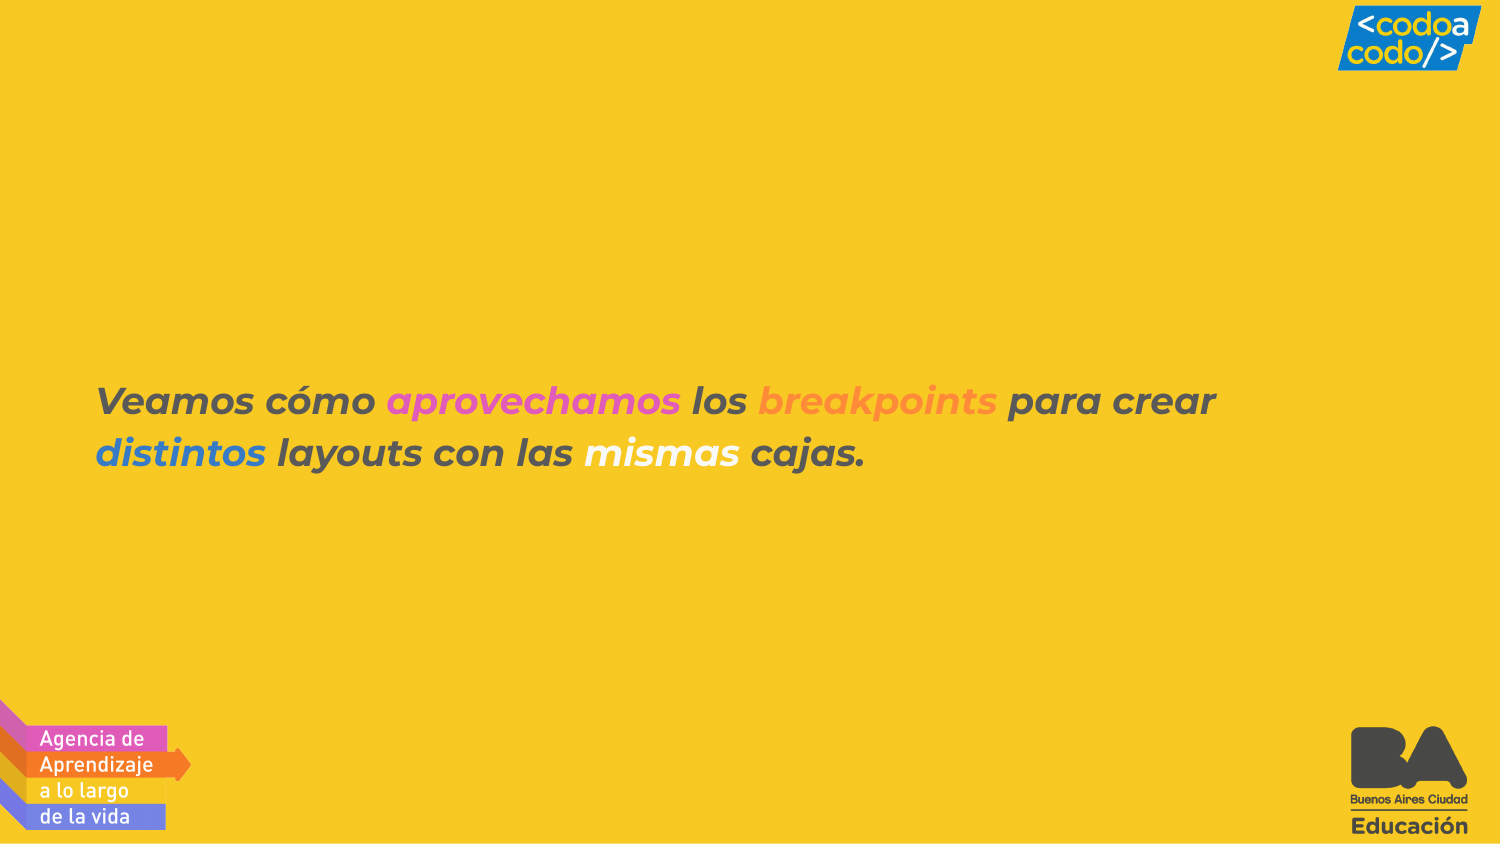

# Veamos cómo aprovechamos los breakpoints para crear distintos layouts con las mismas cajas.